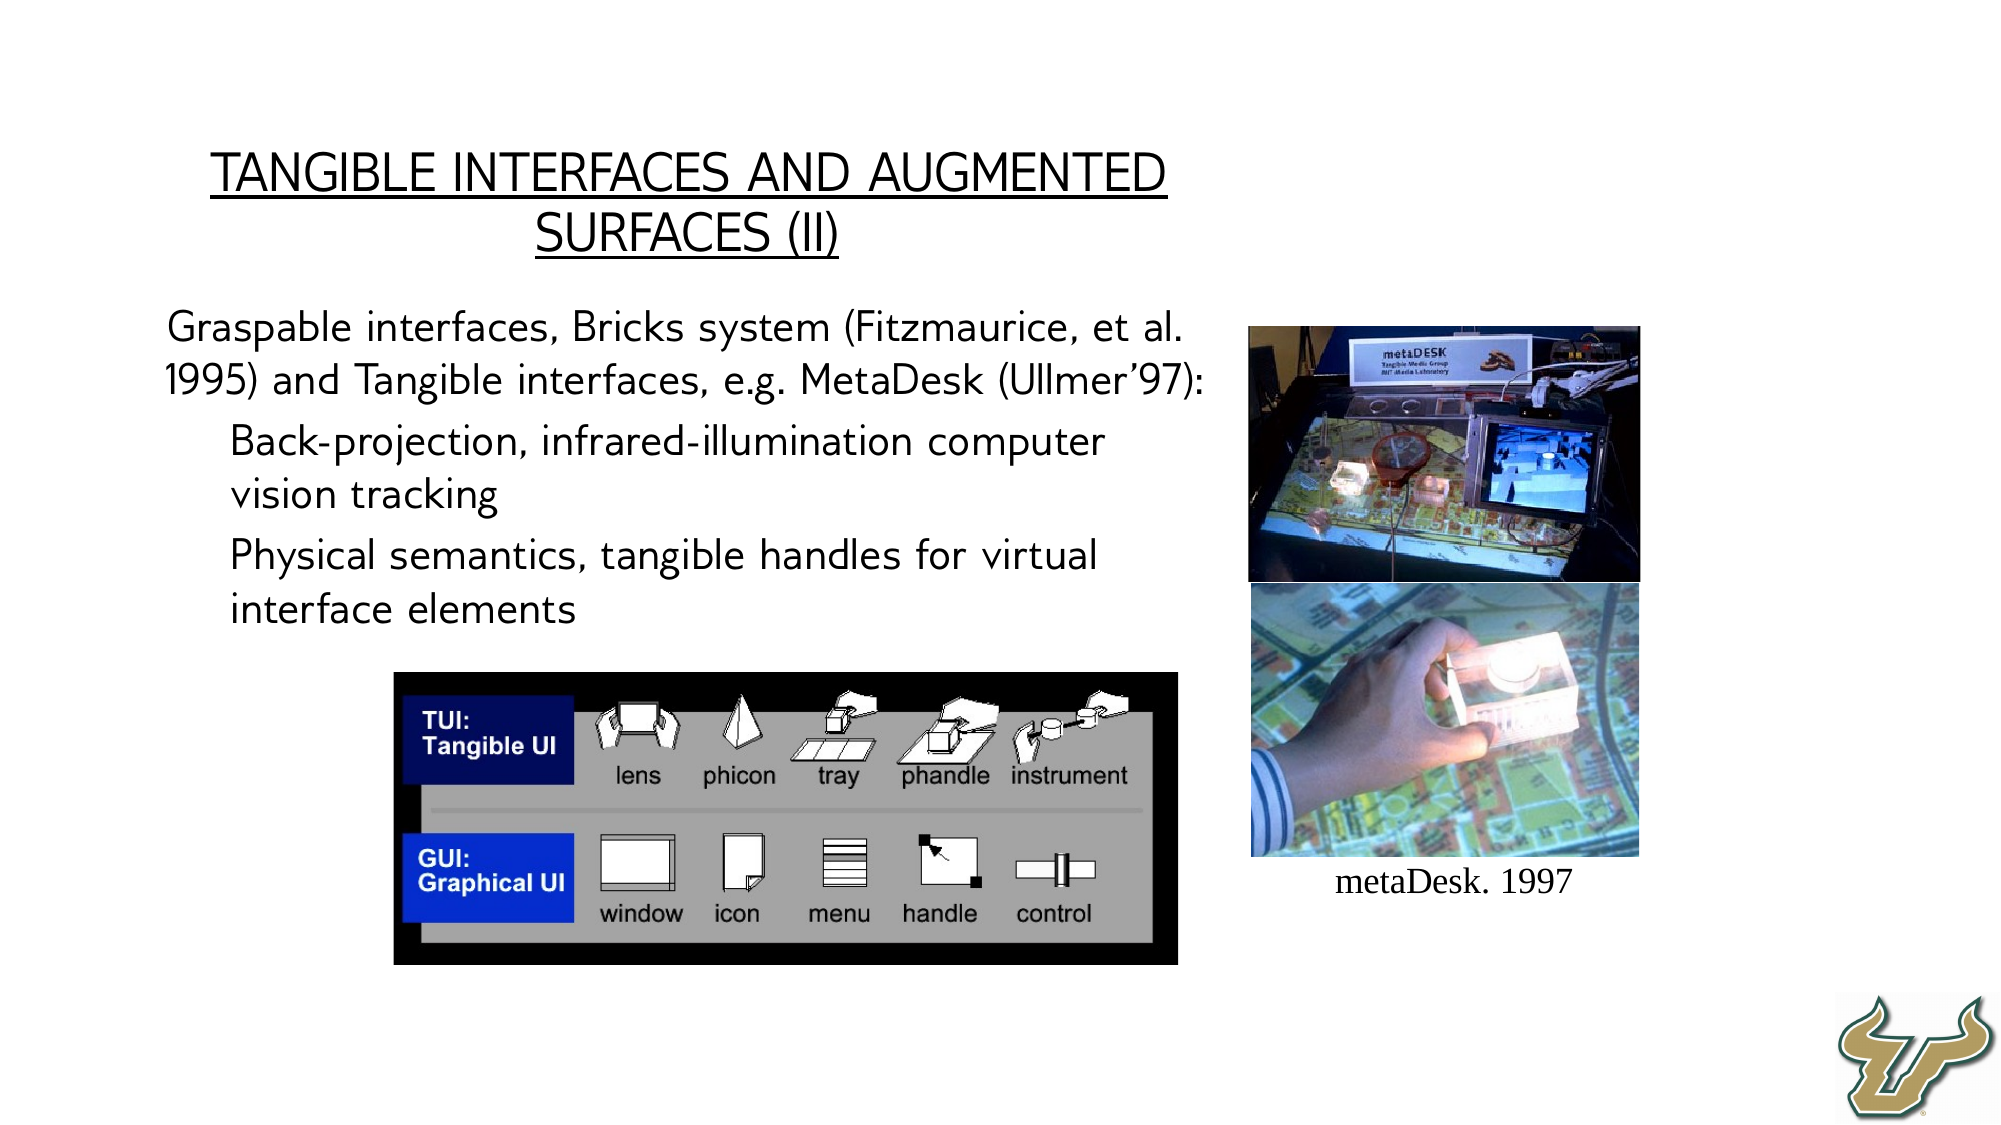

Tangible Interfaces and Augmented Surfaces (II)
Graspable interfaces, Bricks system (Fitzmaurice, et al. 1995) and Tangible interfaces, e.g. MetaDesk (Ullmer’97):
Back-projection, infrared-illumination computer vision tracking
Physical semantics, tangible handles for virtual interface elements

metaDesk. 1997